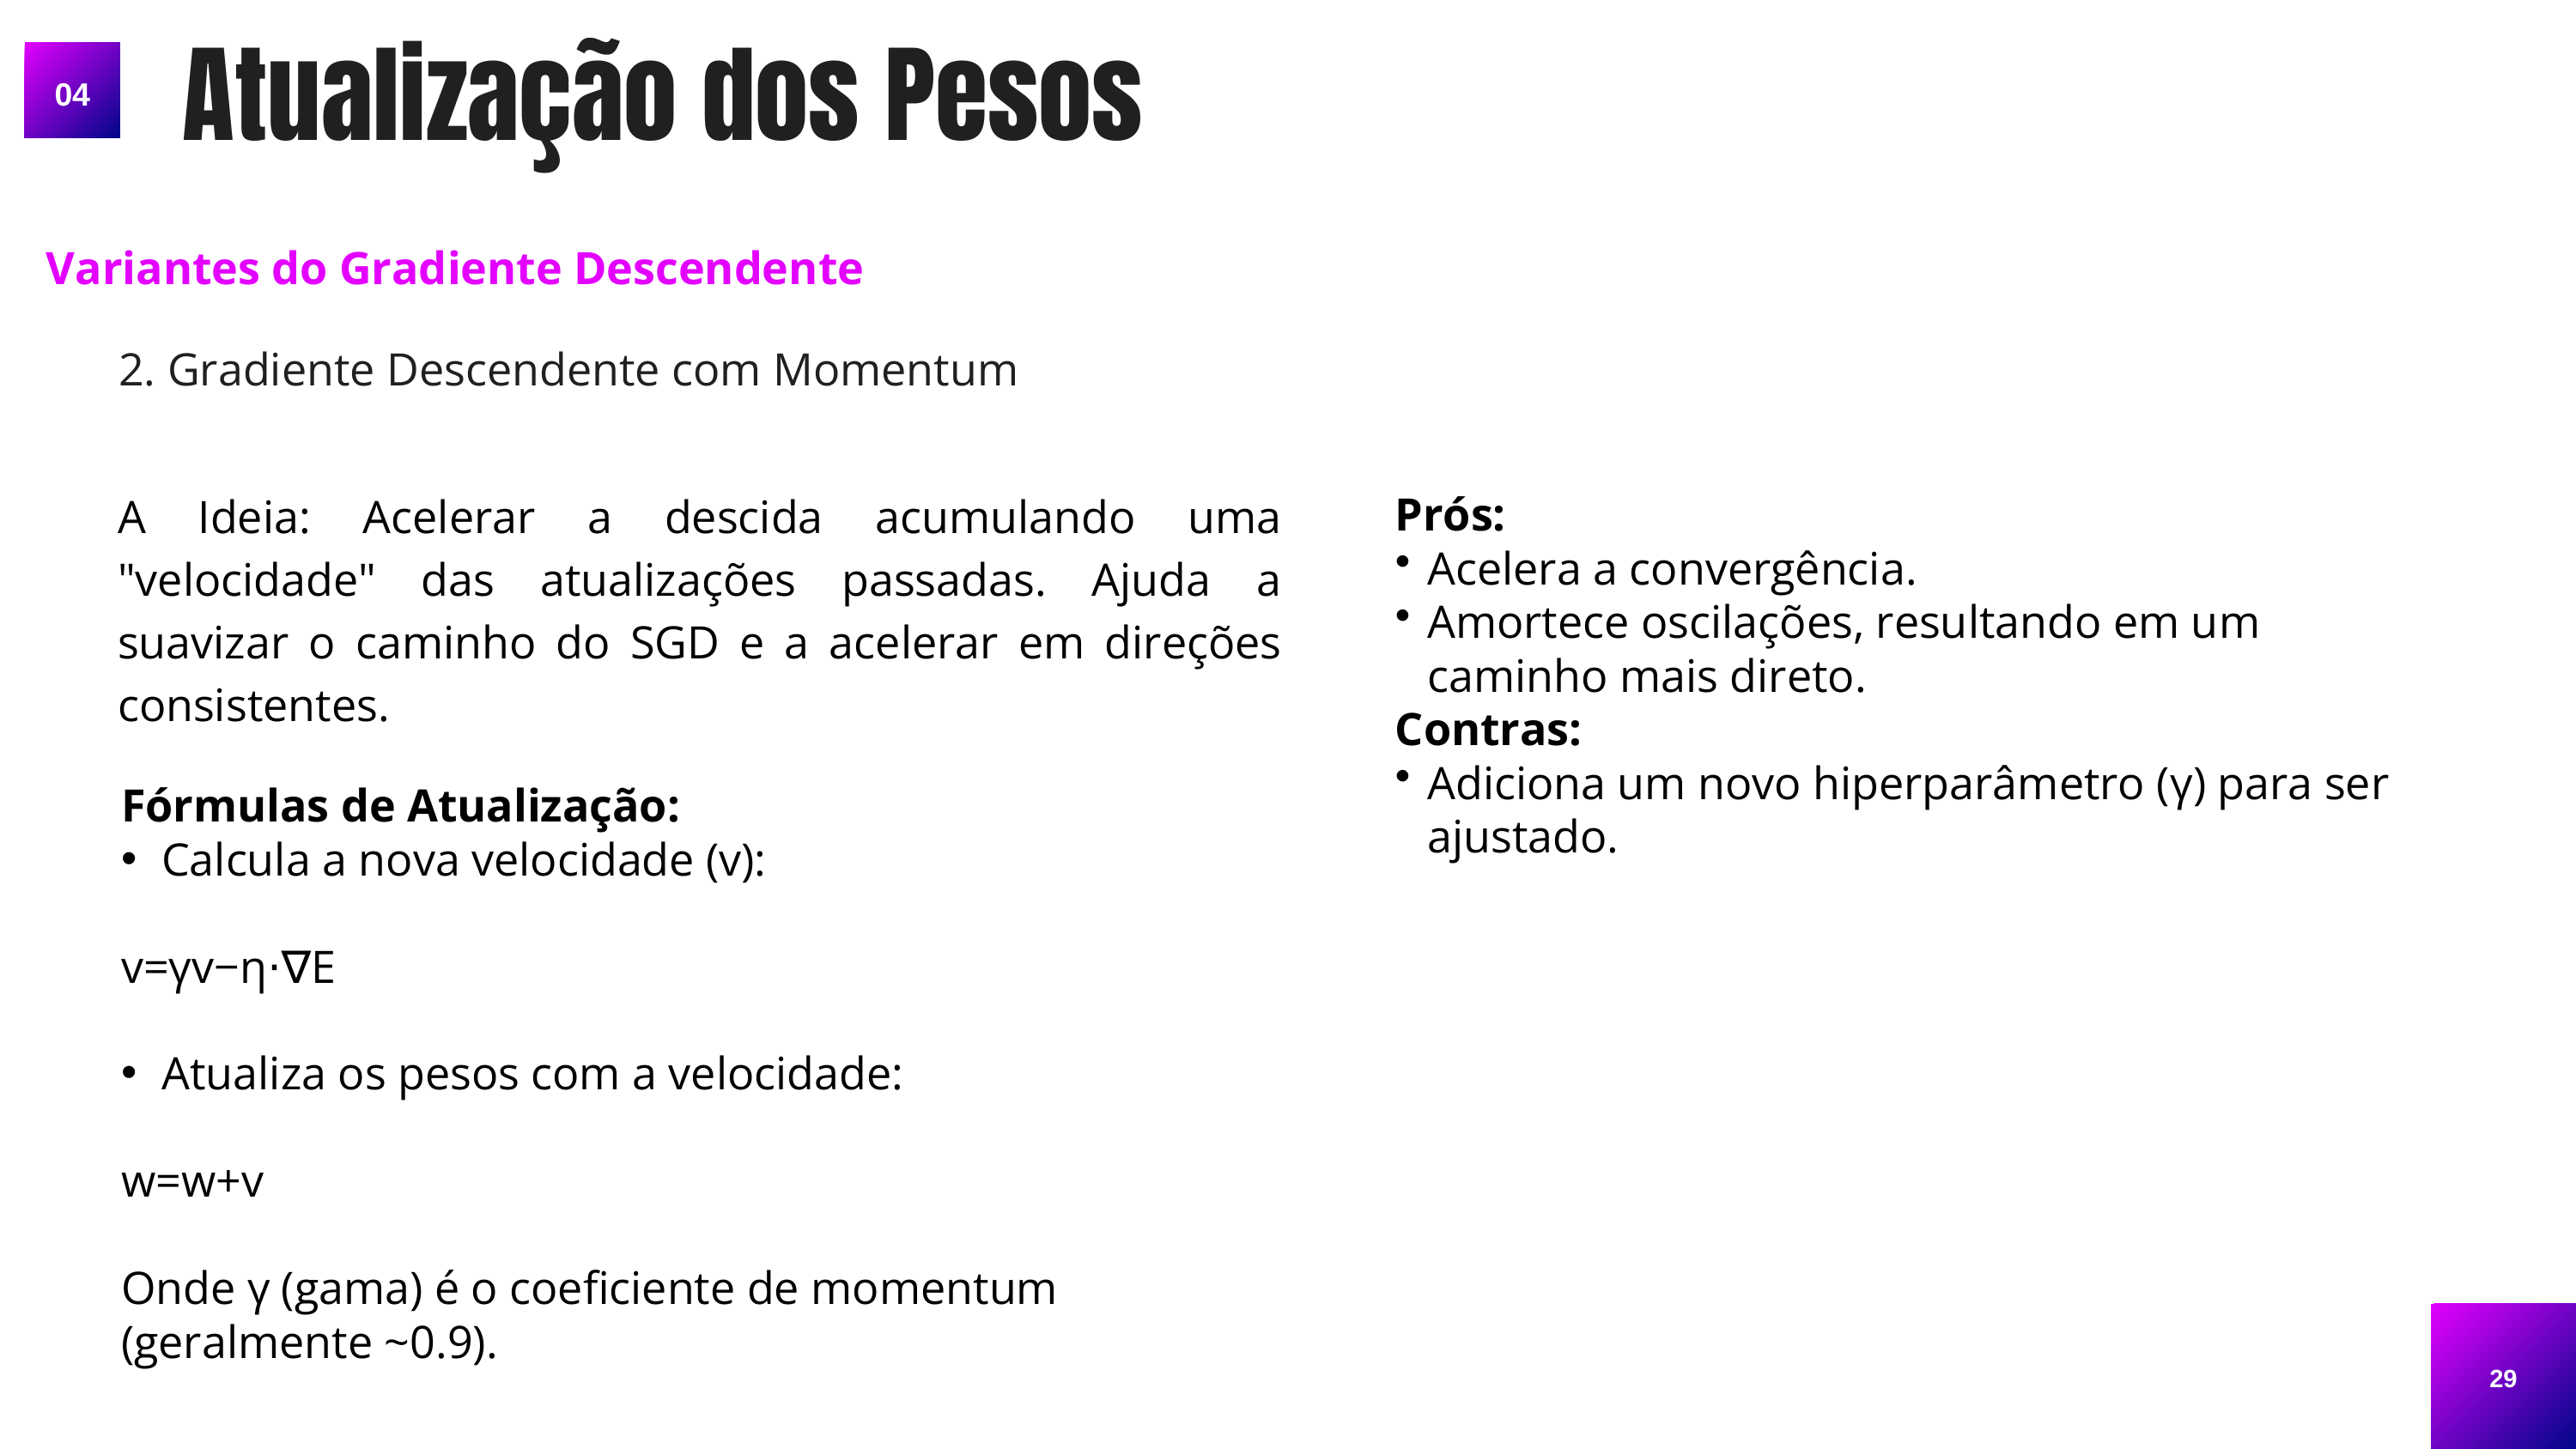

Atualização dos Pesos

04
Variantes do Gradiente Descendente

2. Gradiente Descendente com Momentum
Prós:
Acelera a convergência.
Amortece oscilações, resultando em um caminho mais direto.
Contras:
Adiciona um novo hiperparâmetro (γ) para ser ajustado.
A Ideia: Acelerar a descida acumulando uma "velocidade" das atualizações passadas. Ajuda a suavizar o caminho do SGD e a acelerar em direções consistentes.
Fórmulas de Atualização:
Calcula a nova velocidade (v):

v=γv−η⋅∇E

Atualiza os pesos com a velocidade:

w=w+v

Onde γ (gama) é o coeficiente de momentum (geralmente ~0.9).

29